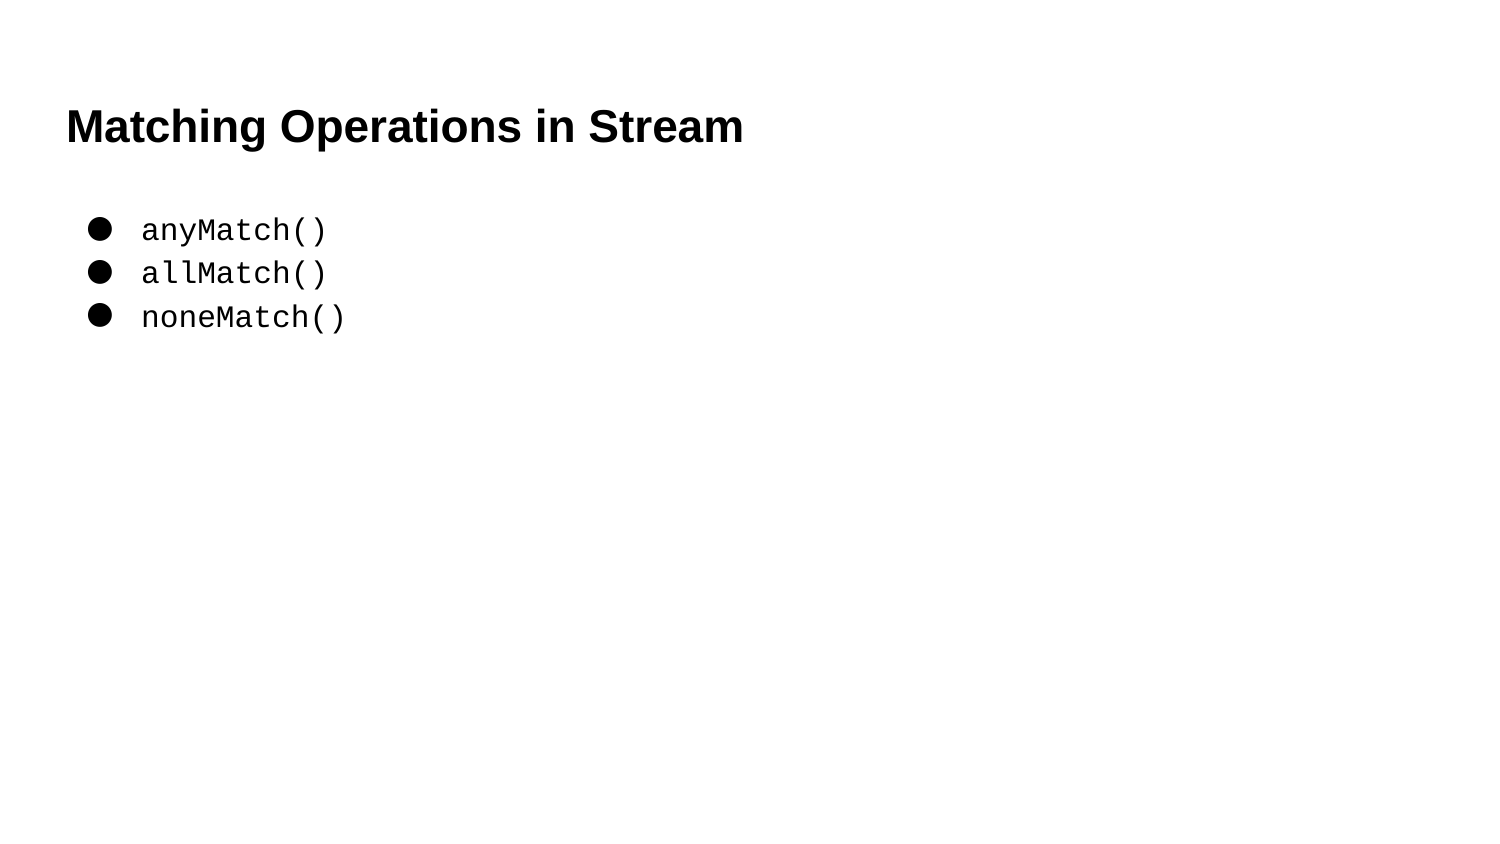

# Matching Operations in Stream

anyMatch()
allMatch()
noneMatch()